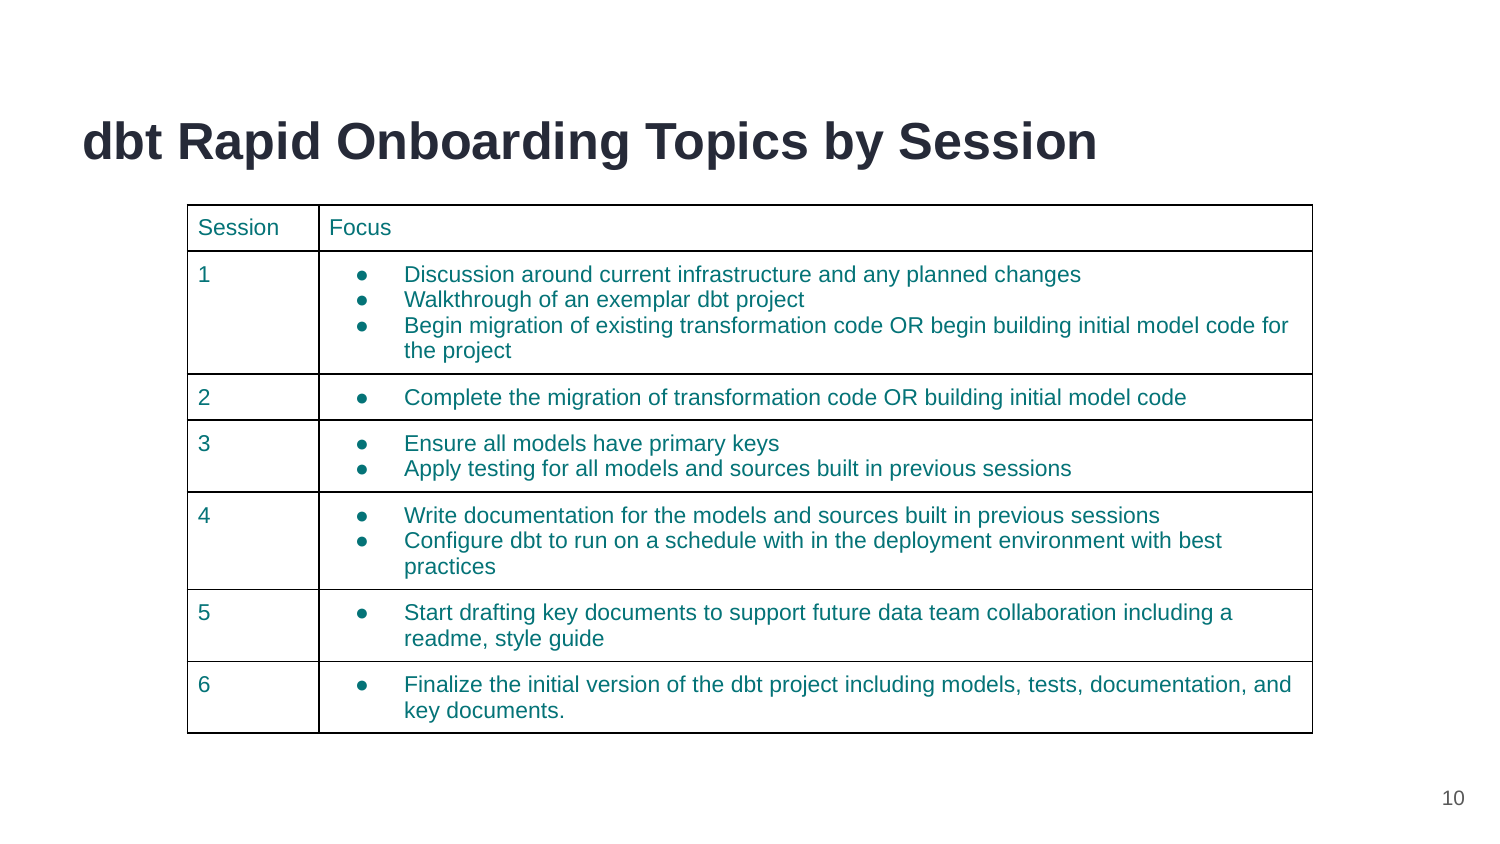

dbt Rapid Onboarding Topics by Session

| Session | Focus |
| --- | --- |
| 1 | Discussion around current infrastructure and any planned changes Walkthrough of an exemplar dbt project Begin migration of existing transformation code OR begin building initial model code for the project |
| 2 | Complete the migration of transformation code OR building initial model code |
| 3 | Ensure all models have primary keys Apply testing for all models and sources built in previous sessions |
| 4 | Write documentation for the models and sources built in previous sessions Configure dbt to run on a schedule with in the deployment environment with best practices |
| 5 | Start drafting key documents to support future data team collaboration including a readme, style guide |
| 6 | Finalize the initial version of the dbt project including models, tests, documentation, and key documents. |
10